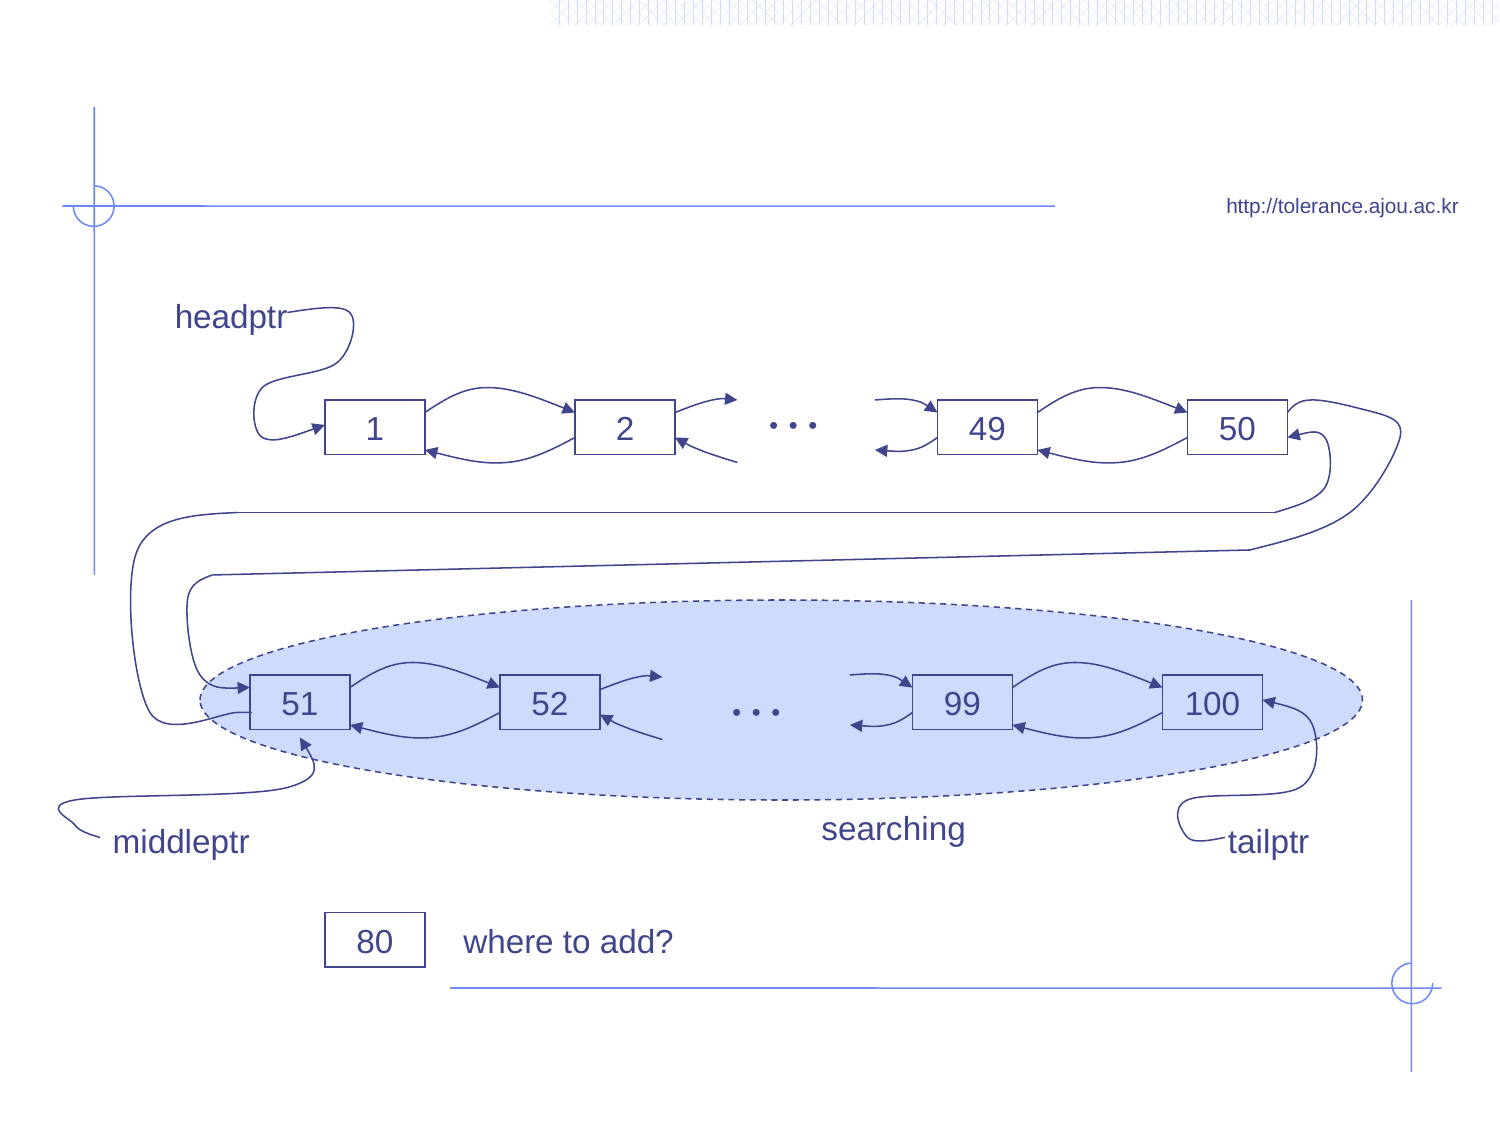

#
headptr

…

1
2
49
50

…

51
52

99
100

searching
middleptr
tailptr
80
where to add?